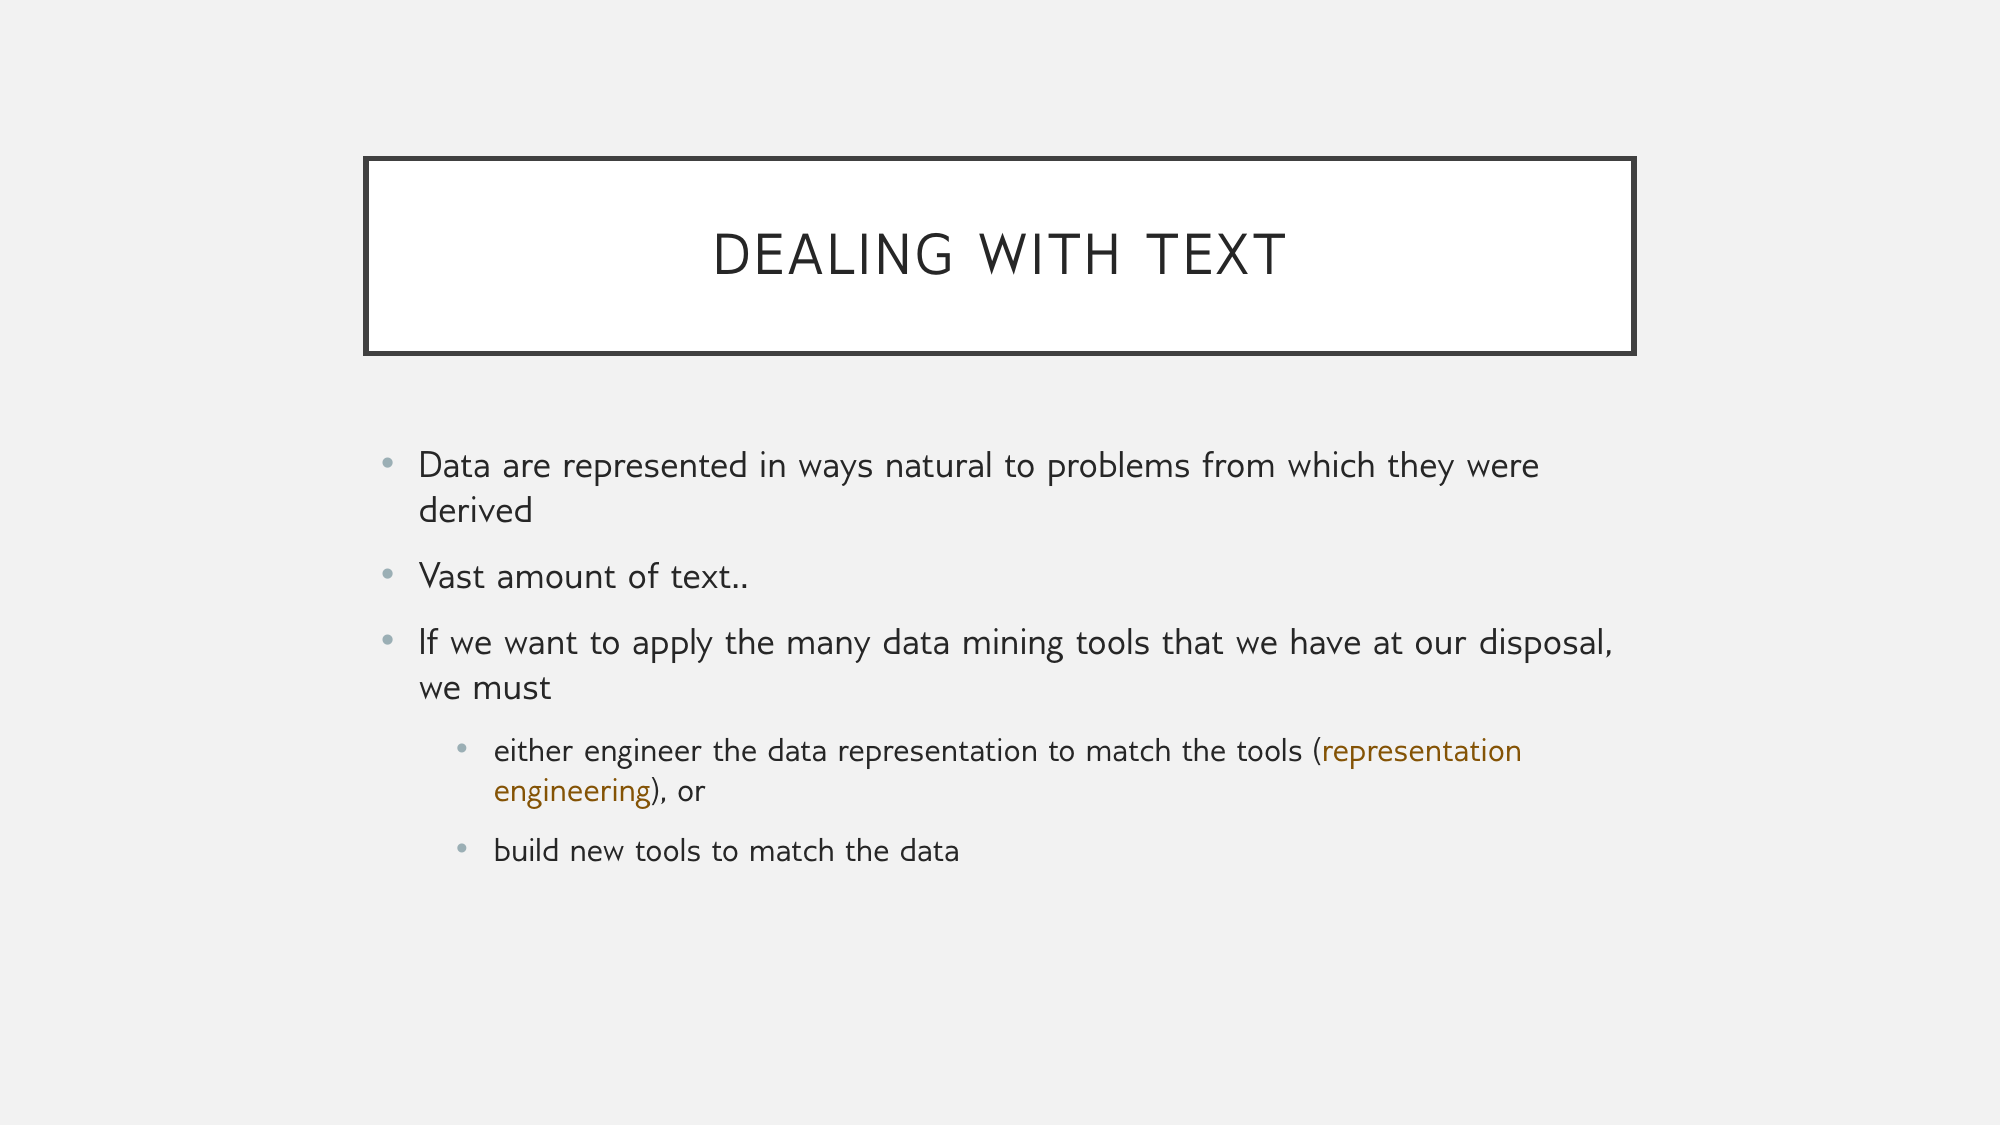

# Dealing with Text
Data are represented in ways natural to problems from which they were derived
Vast amount of text..
If we want to apply the many data mining tools that we have at our disposal, we must
either engineer the data representation to match the tools (representation engineering), or
build new tools to match the data